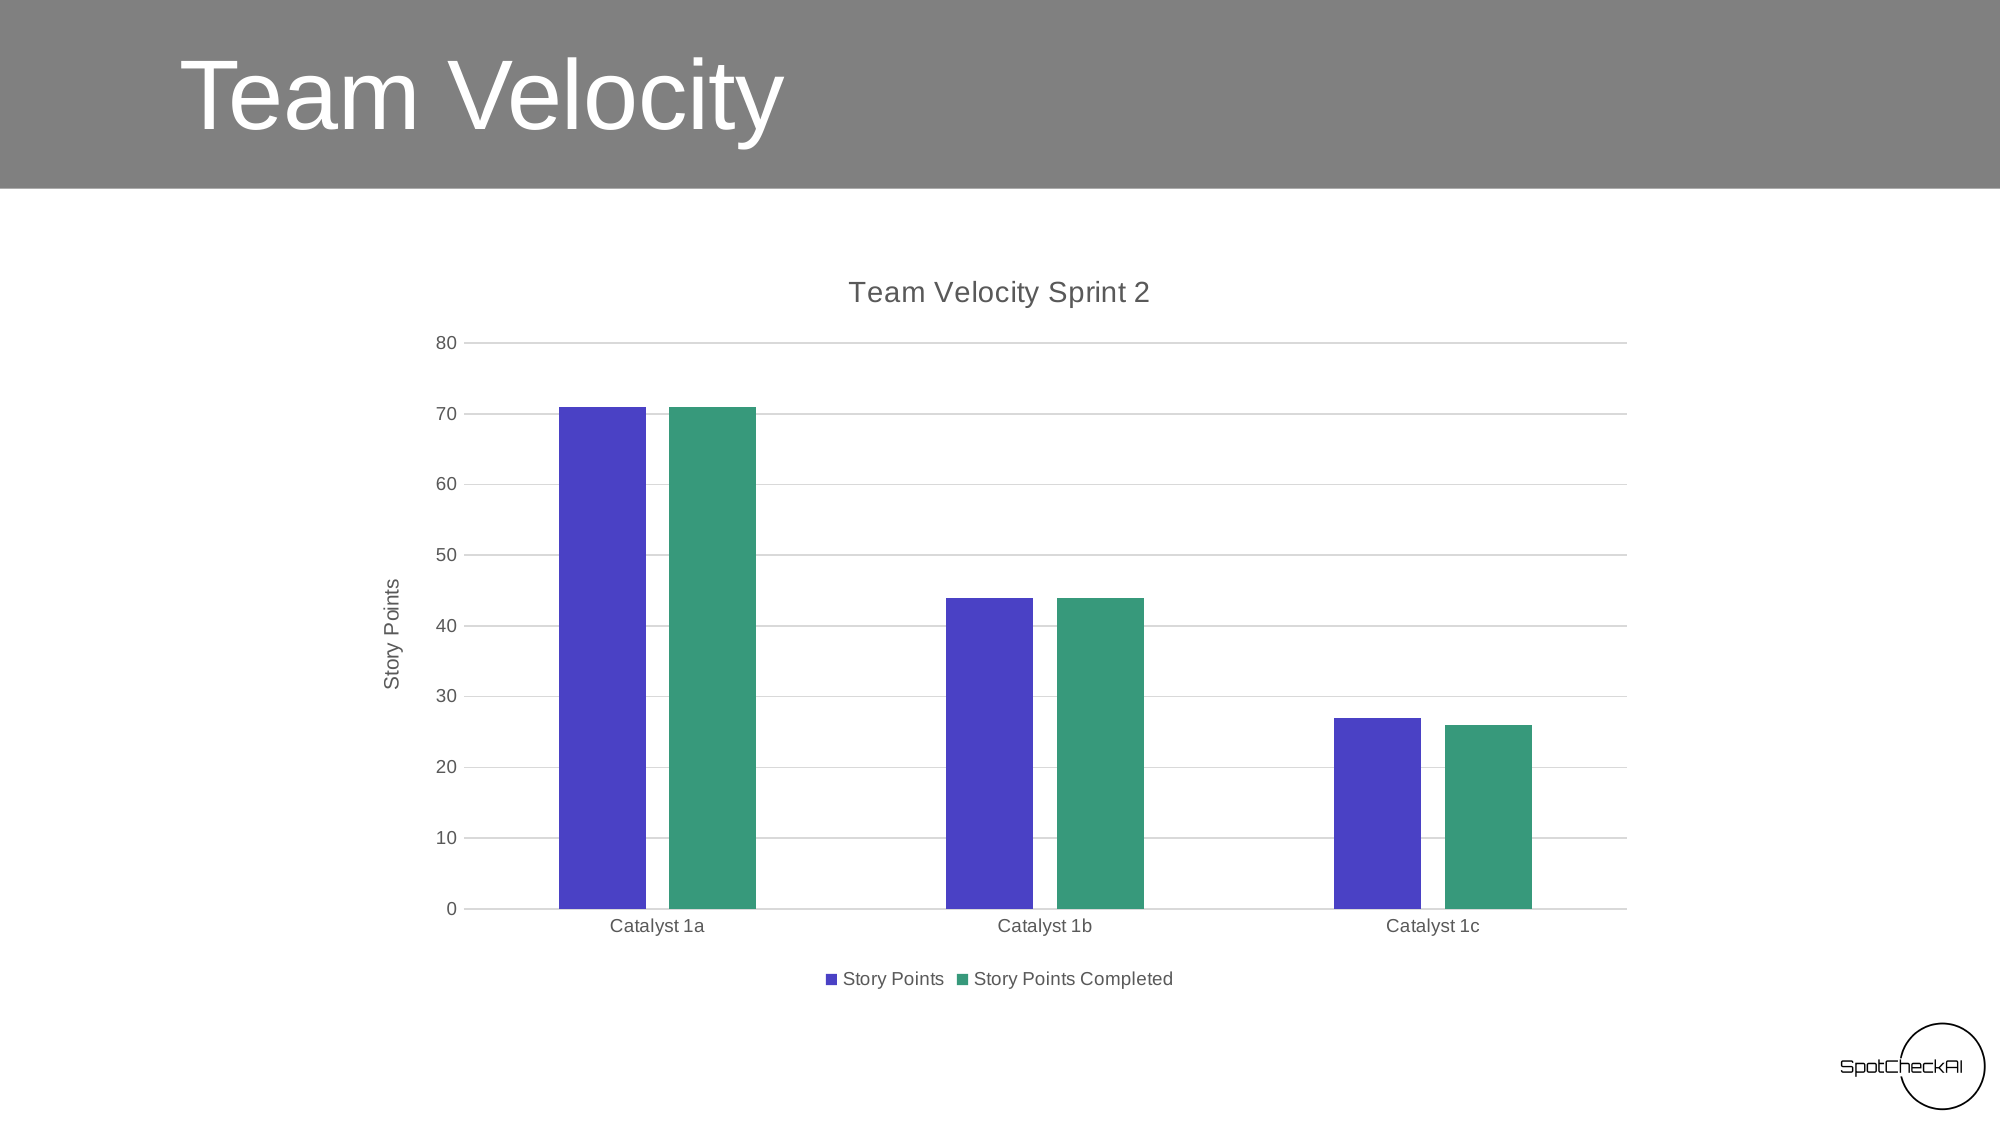

# Team Velocity

### Chart: Team Velocity Sprint 2

| Category | Story Points | Story Points Completed |
|---|---|---|
| Catalyst 1a | 71.0 | 71.0 |
| Catalyst 1b | 44.0 | 44.0 |
| Catalyst 1c | 27.0 | 26.0 |